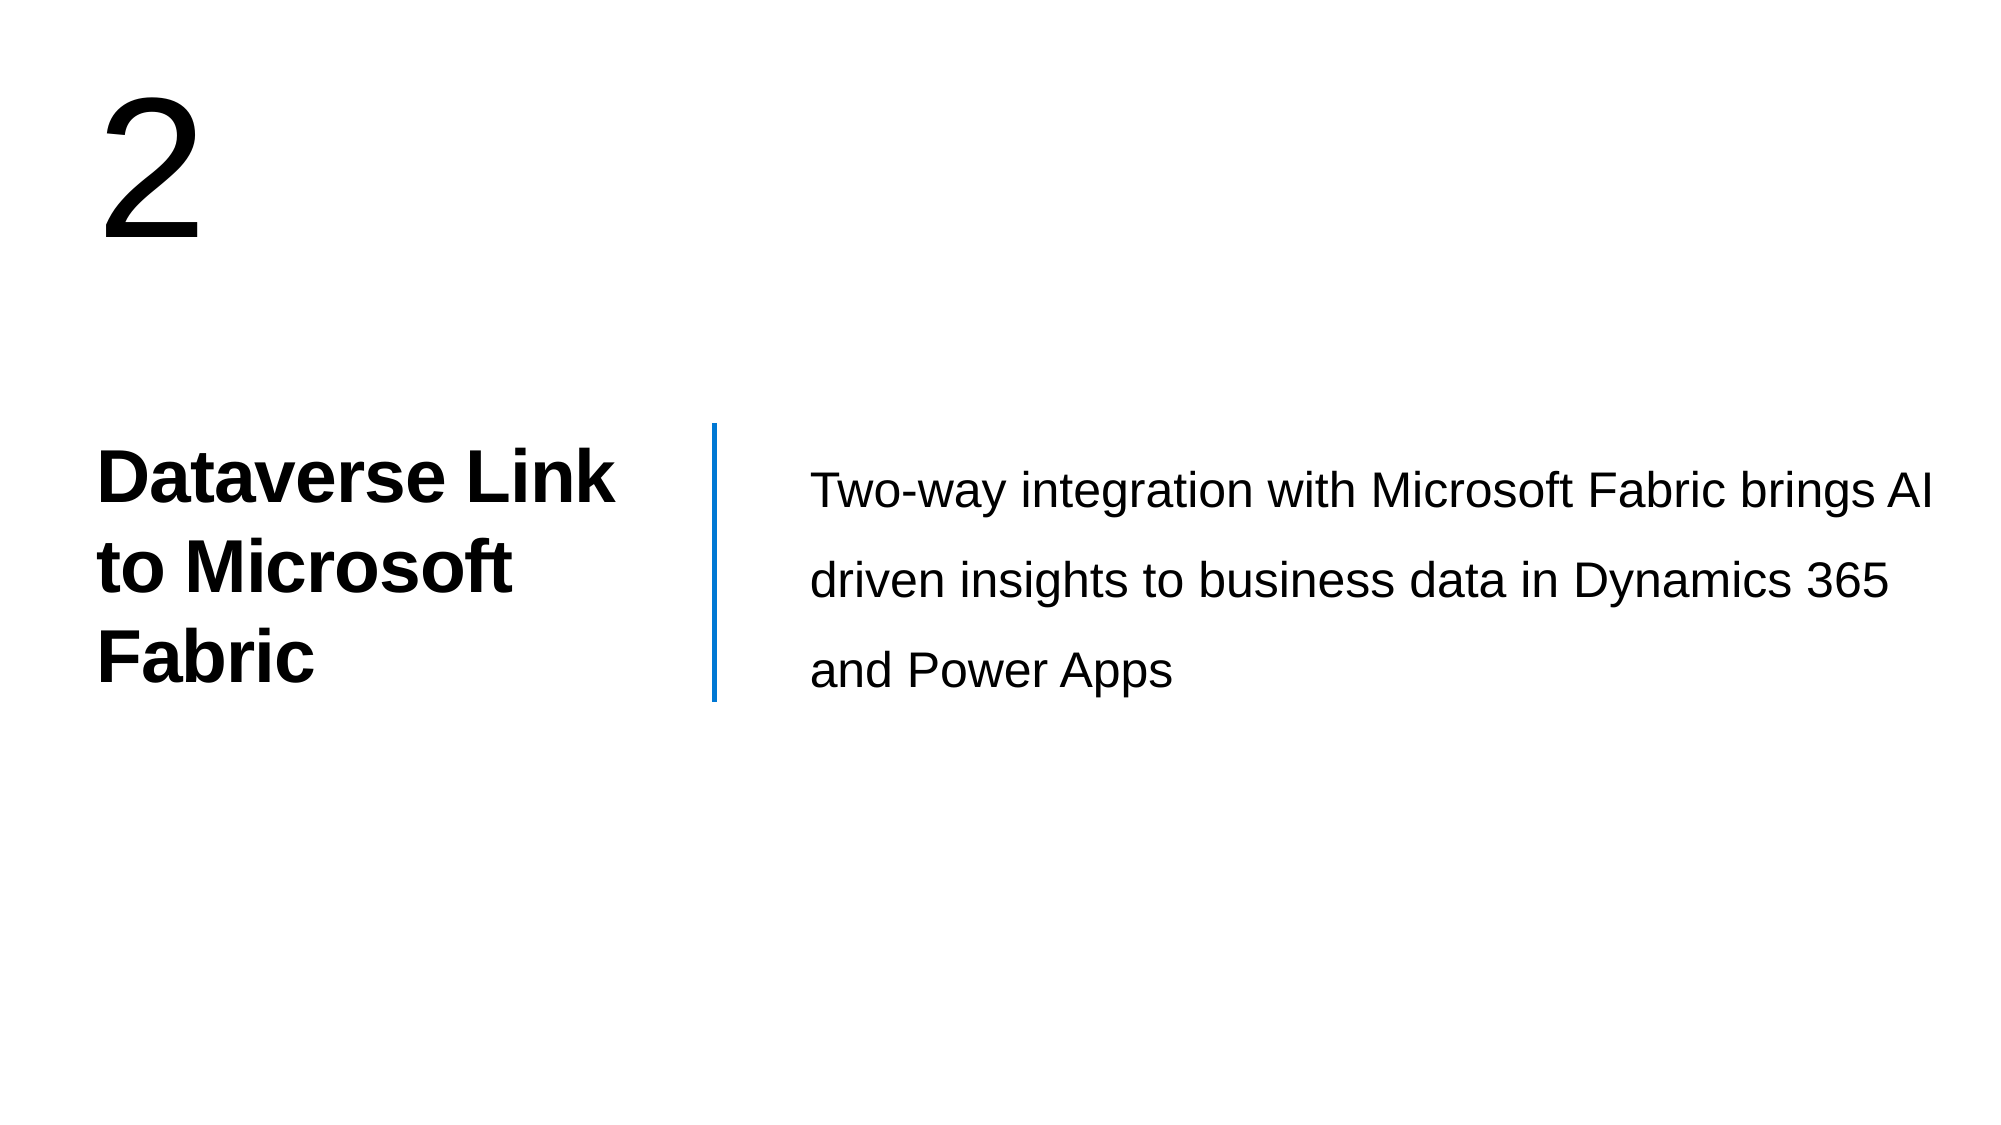

2
Two-way integration with Microsoft Fabric brings AI driven insights to business data in Dynamics 365 and Power Apps
# Dataverse Link to Microsoft Fabric